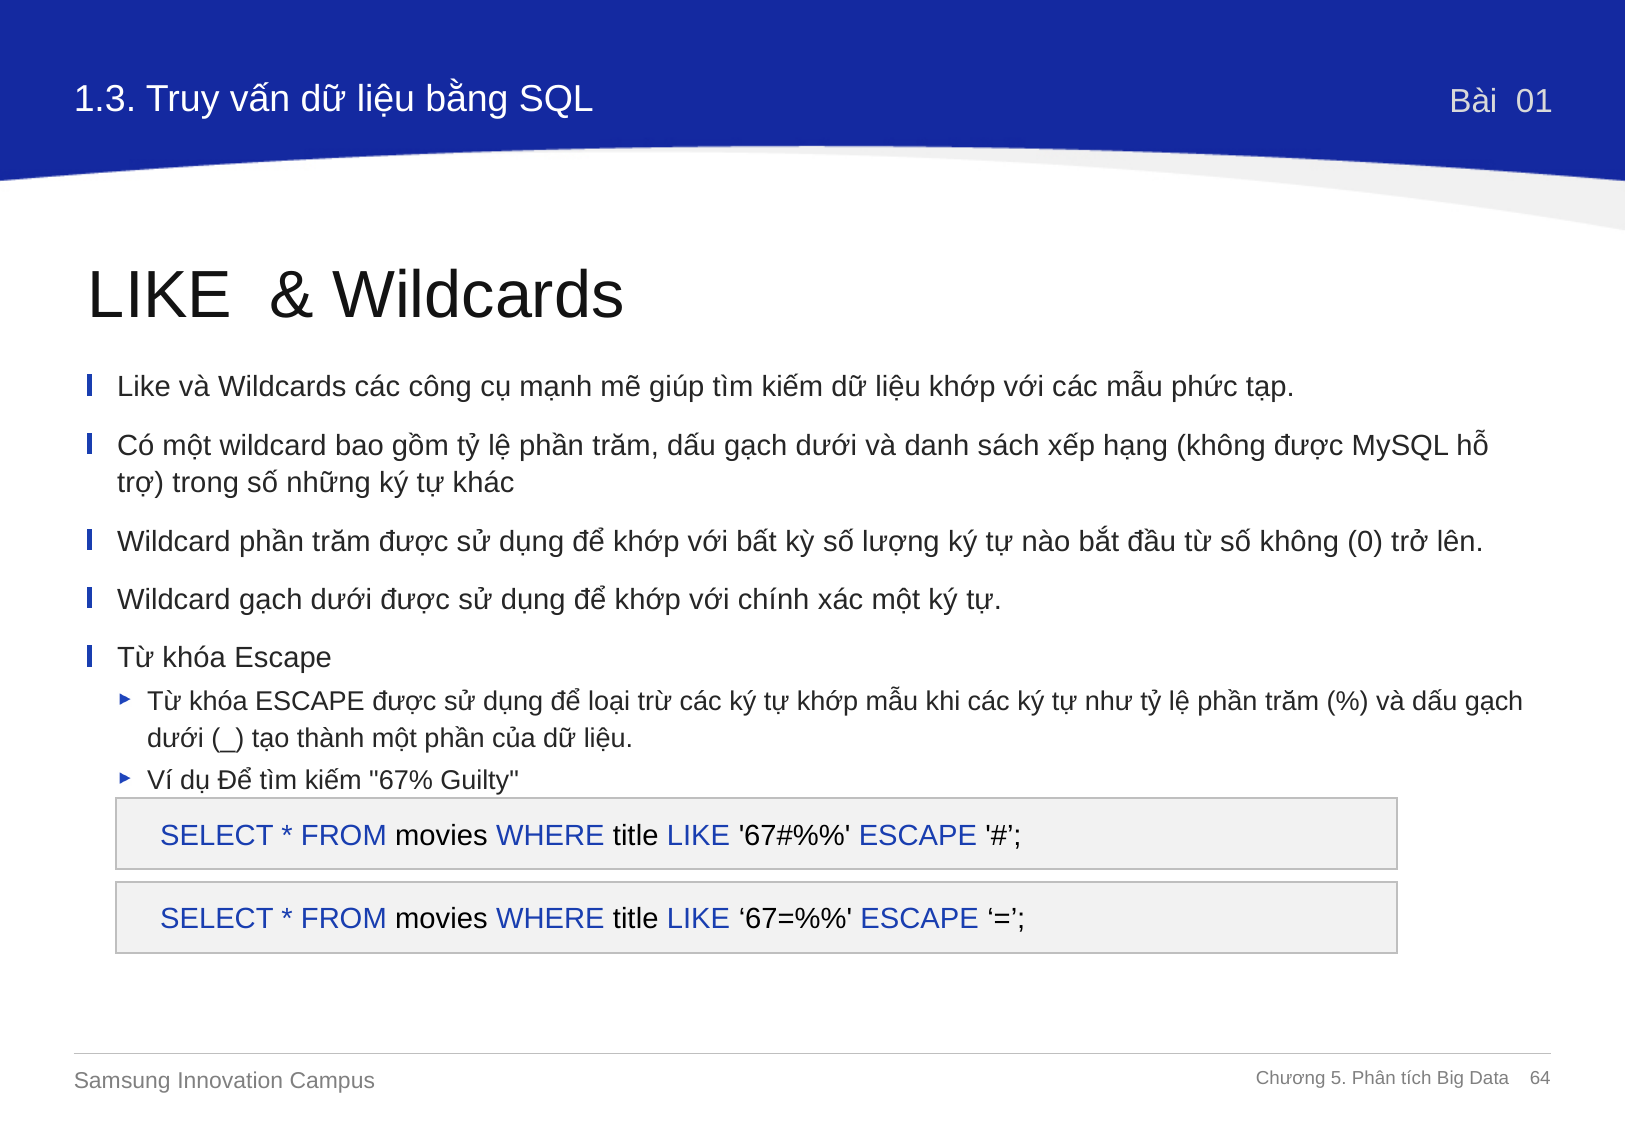

1.3. Truy vấn dữ liệu bằng SQL
Bài  01
LIKE  & Wildcards
Like và Wildcards các công cụ mạnh mẽ giúp tìm kiếm dữ liệu khớp với các mẫu phức tạp.
Có một wildcard bao gồm tỷ lệ phần trăm, dấu gạch dưới và danh sách xếp hạng (không được MySQL hỗ trợ) trong số những ký tự khác
Wildcard phần trăm được sử dụng để khớp với bất kỳ số lượng ký tự nào bắt đầu từ số không (0) trở lên.
Wildcard gạch dưới được sử dụng để khớp với chính xác một ký tự.
Từ khóa Escape
Từ khóa ESCAPE được sử dụng để loại trừ các ký tự khớp mẫu khi các ký tự như tỷ lệ phần trăm (%) và dấu gạch dưới (_) tạo thành một phần của dữ liệu.
Ví dụ Để tìm kiếm "67% Guilty"
SELECT * FROM movies WHERE title LIKE '67#%%' ESCAPE '#’;
SELECT * FROM movies WHERE title LIKE ‘67=%%' ESCAPE ‘=’;